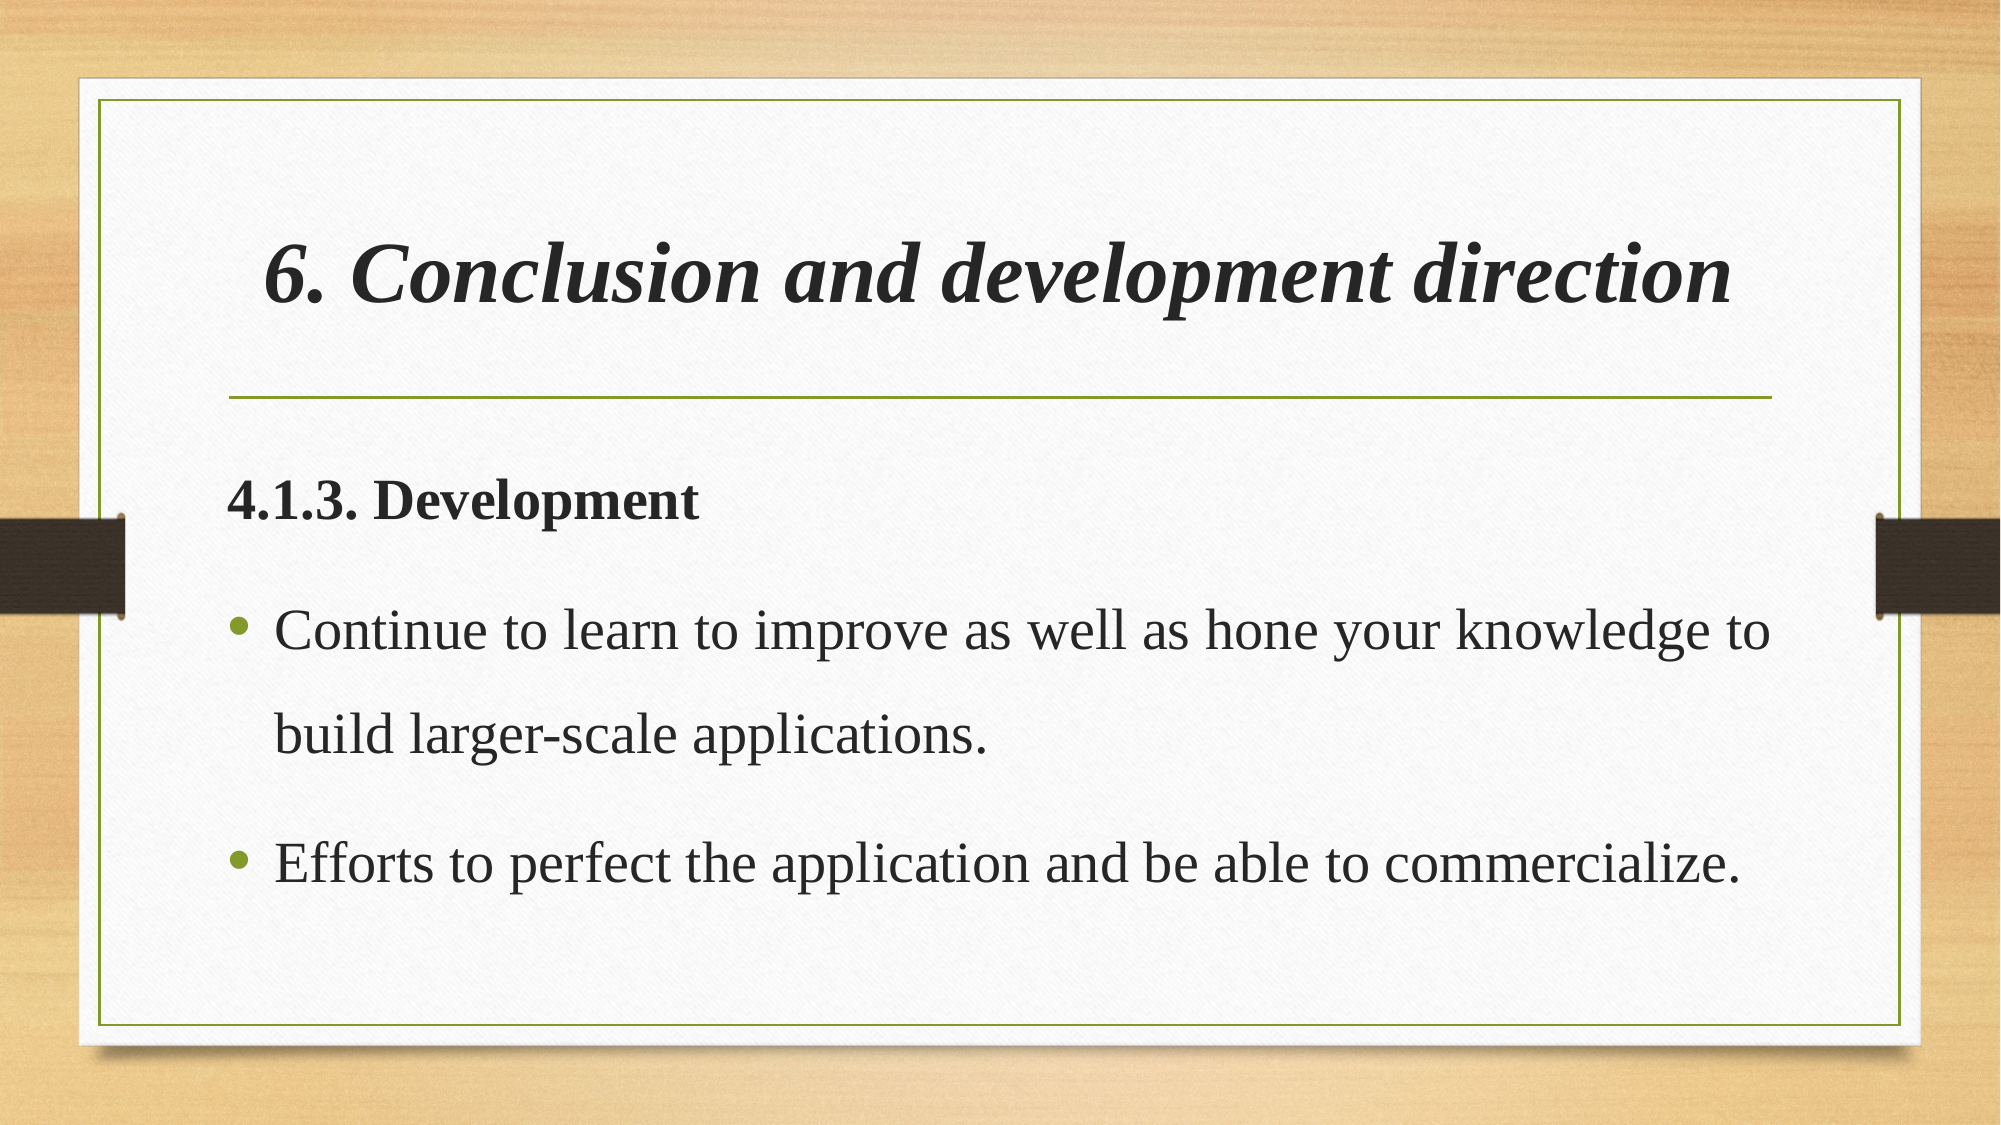

# 6. Conclusion and development direction
4.1.3. Development
Continue to learn to improve as well as hone your knowledge to build larger-scale applications.
Efforts to perfect the application and be able to commercialize.